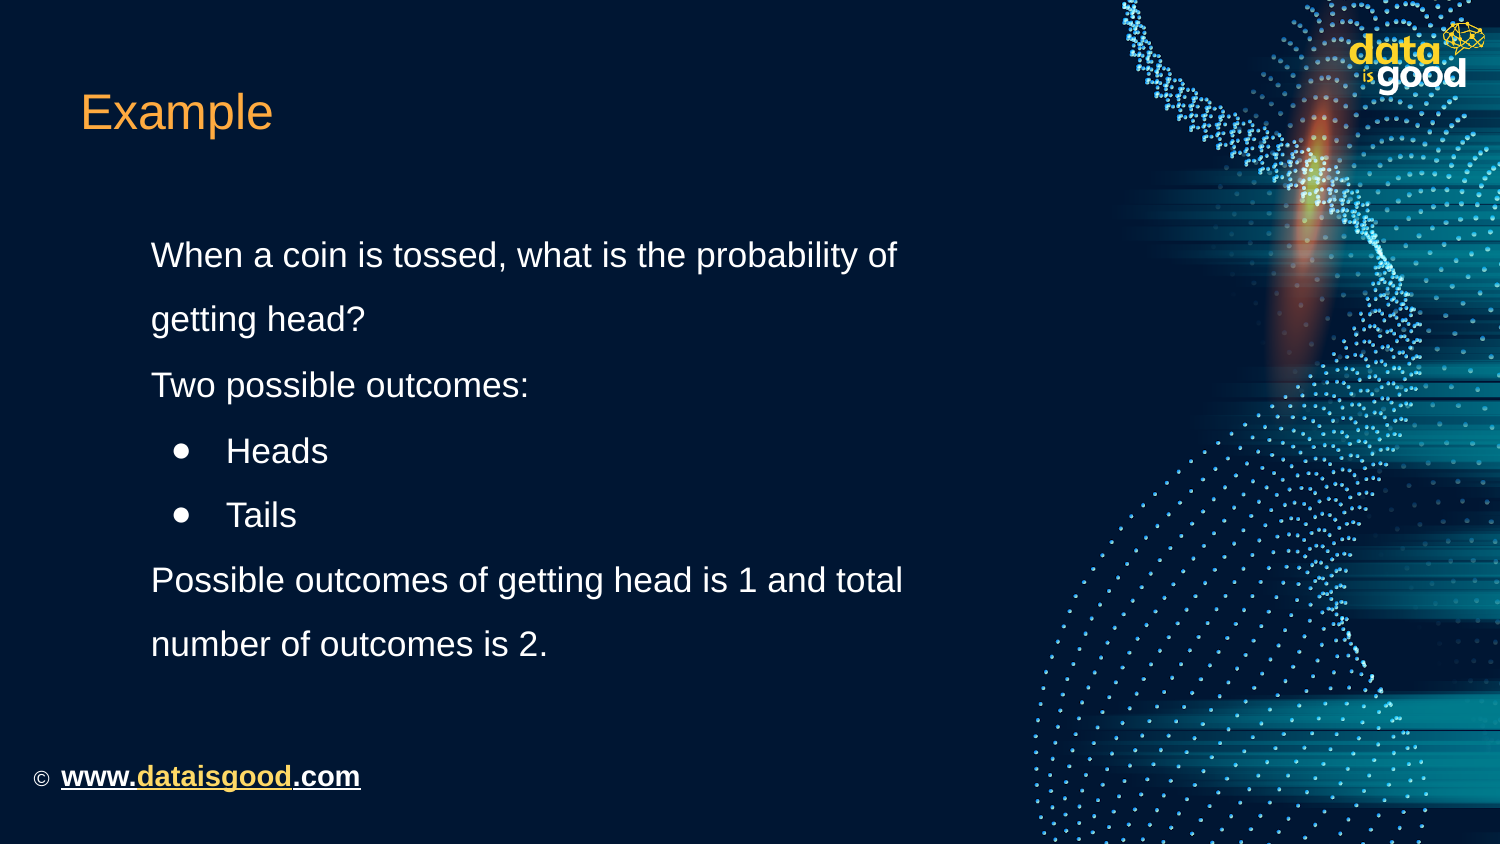

# Example
When a coin is tossed, what is the probability of getting head?
Two possible outcomes:
Heads
Tails
Possible outcomes of getting head is 1 and total number of outcomes is 2.